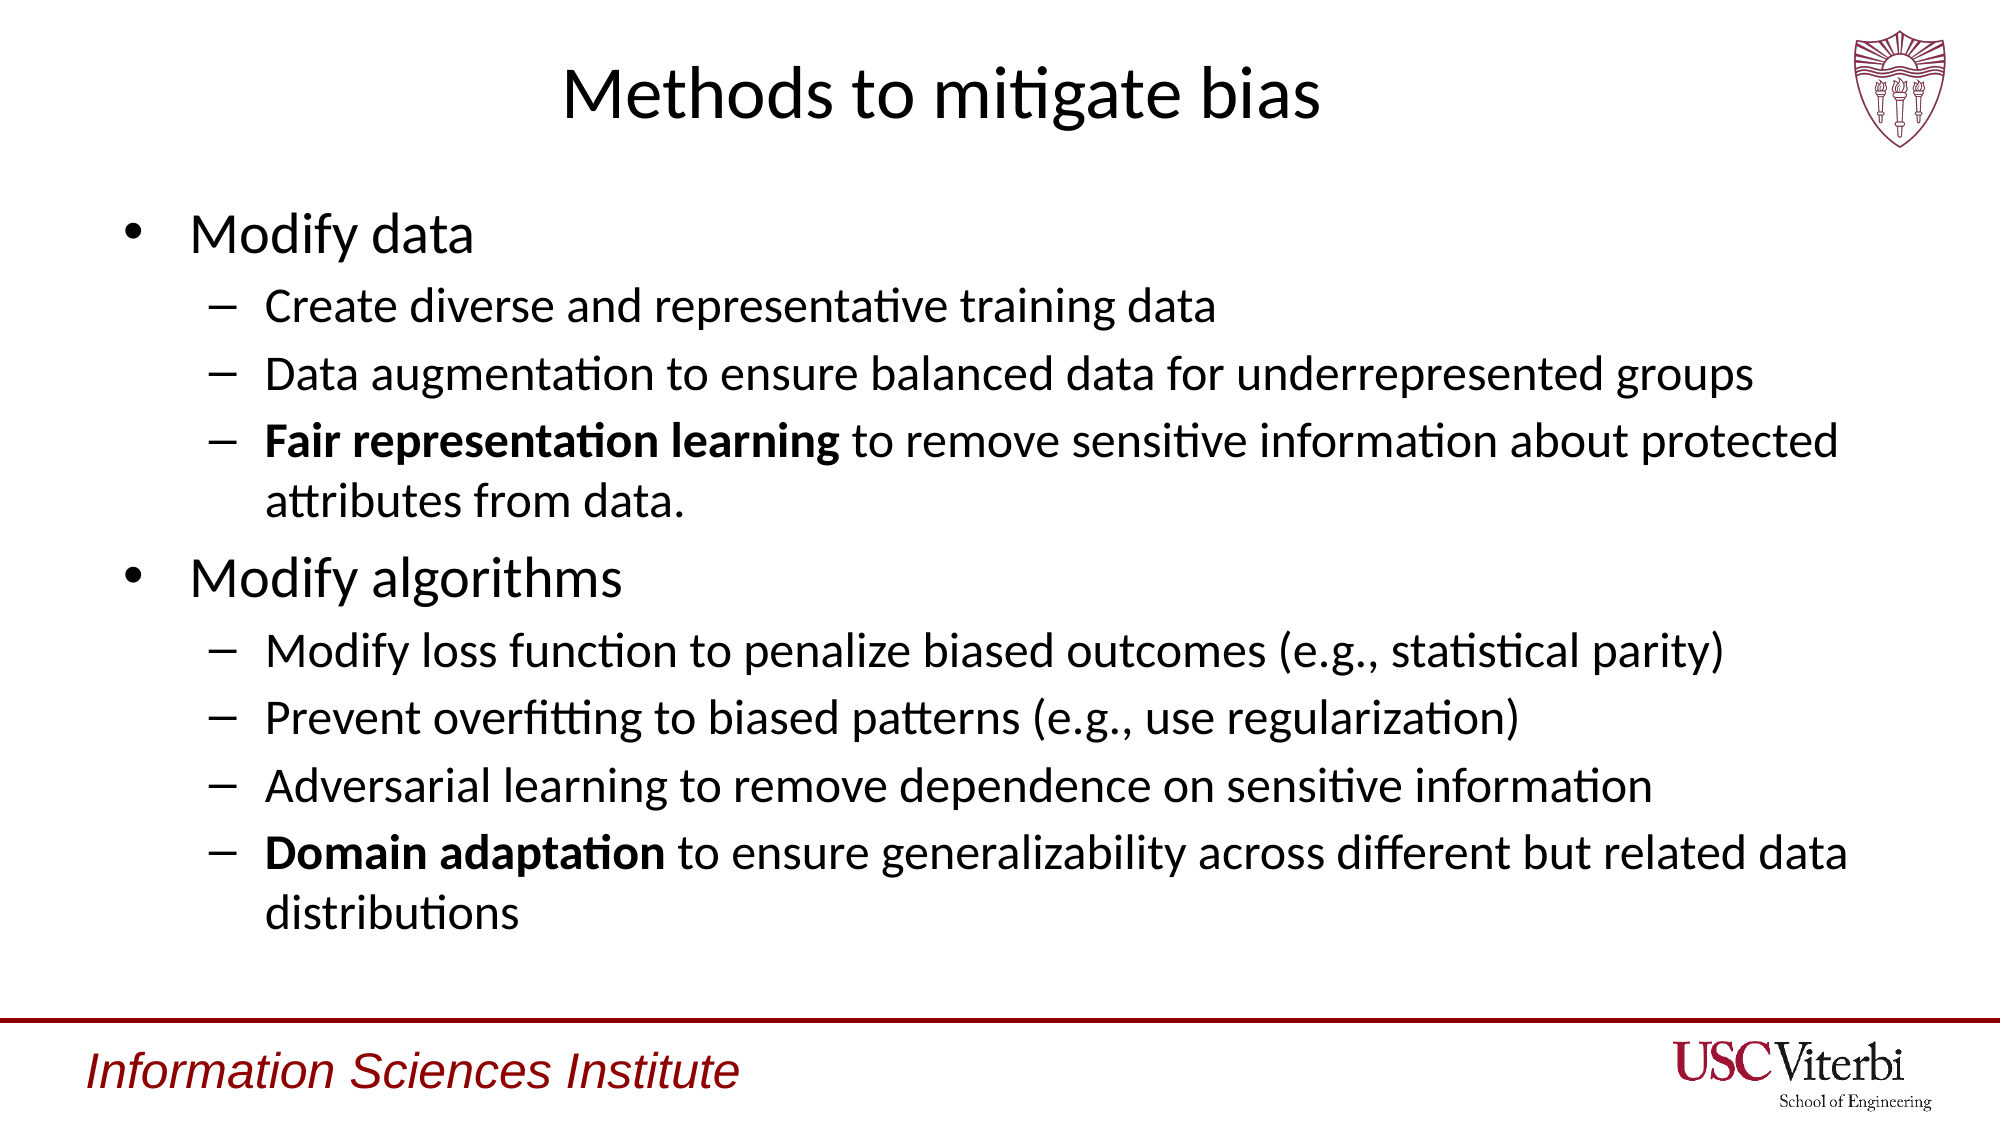

# Methods to mitigate bias
Modify data
Create diverse and representative training data
Data augmentation to ensure balanced data for underrepresented groups
Fair representation learning to remove sensitive information about protected attributes from data.
Modify algorithms
Modify loss function to penalize biased outcomes (e.g., statistical parity)
Prevent overfitting to biased patterns (e.g., use regularization)
Adversarial learning to remove dependence on sensitive information
Domain adaptation to ensure generalizability across different but related data distributions